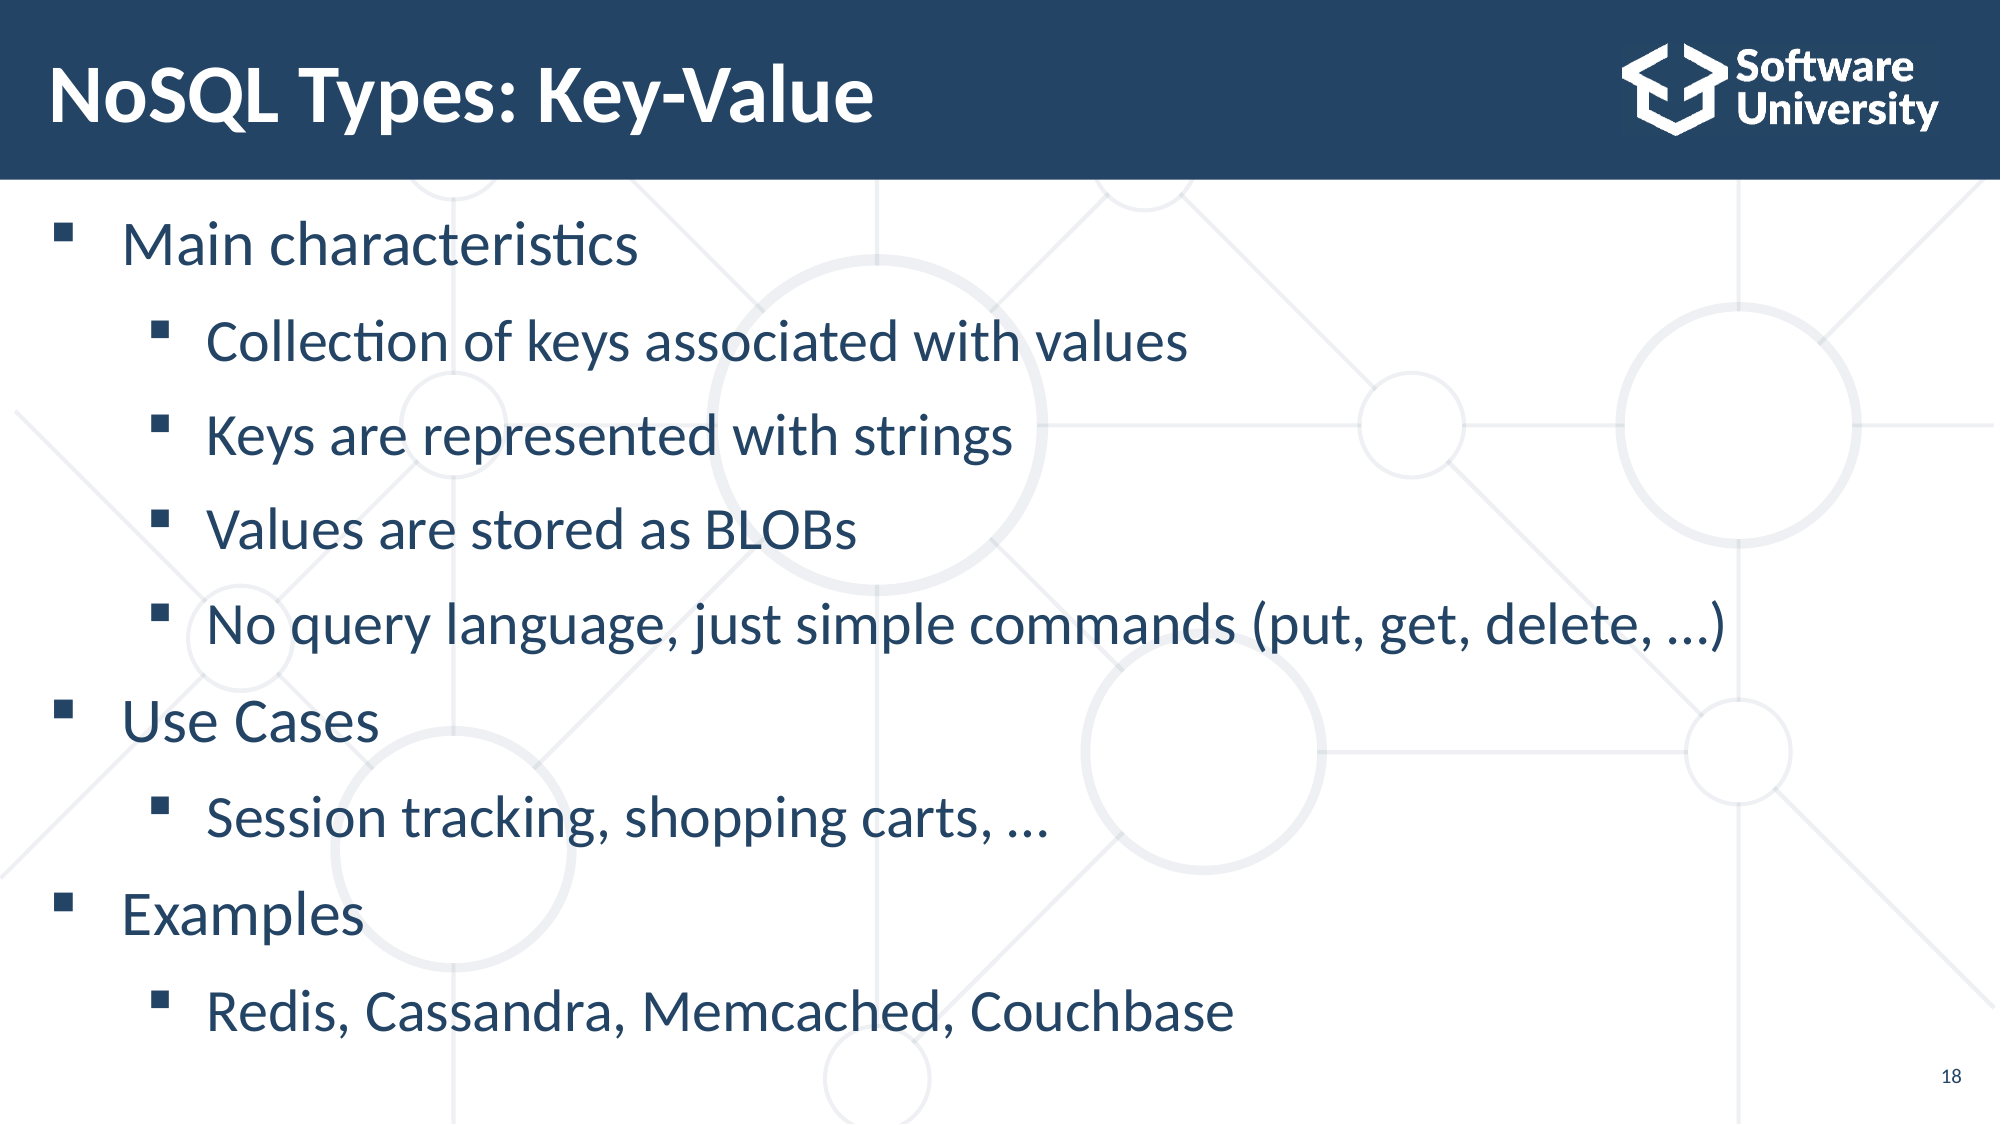

# NoSQL Types: Key-Value
Main characteristics
Collection of keys associated with values
Keys are represented with strings
Values are stored as BLOBs
No query language, just simple commands (put, get, delete, …)
Use Cases
Session tracking, shopping carts, …
Examples
Redis, Cassandra, Memcached, Couchbase
18